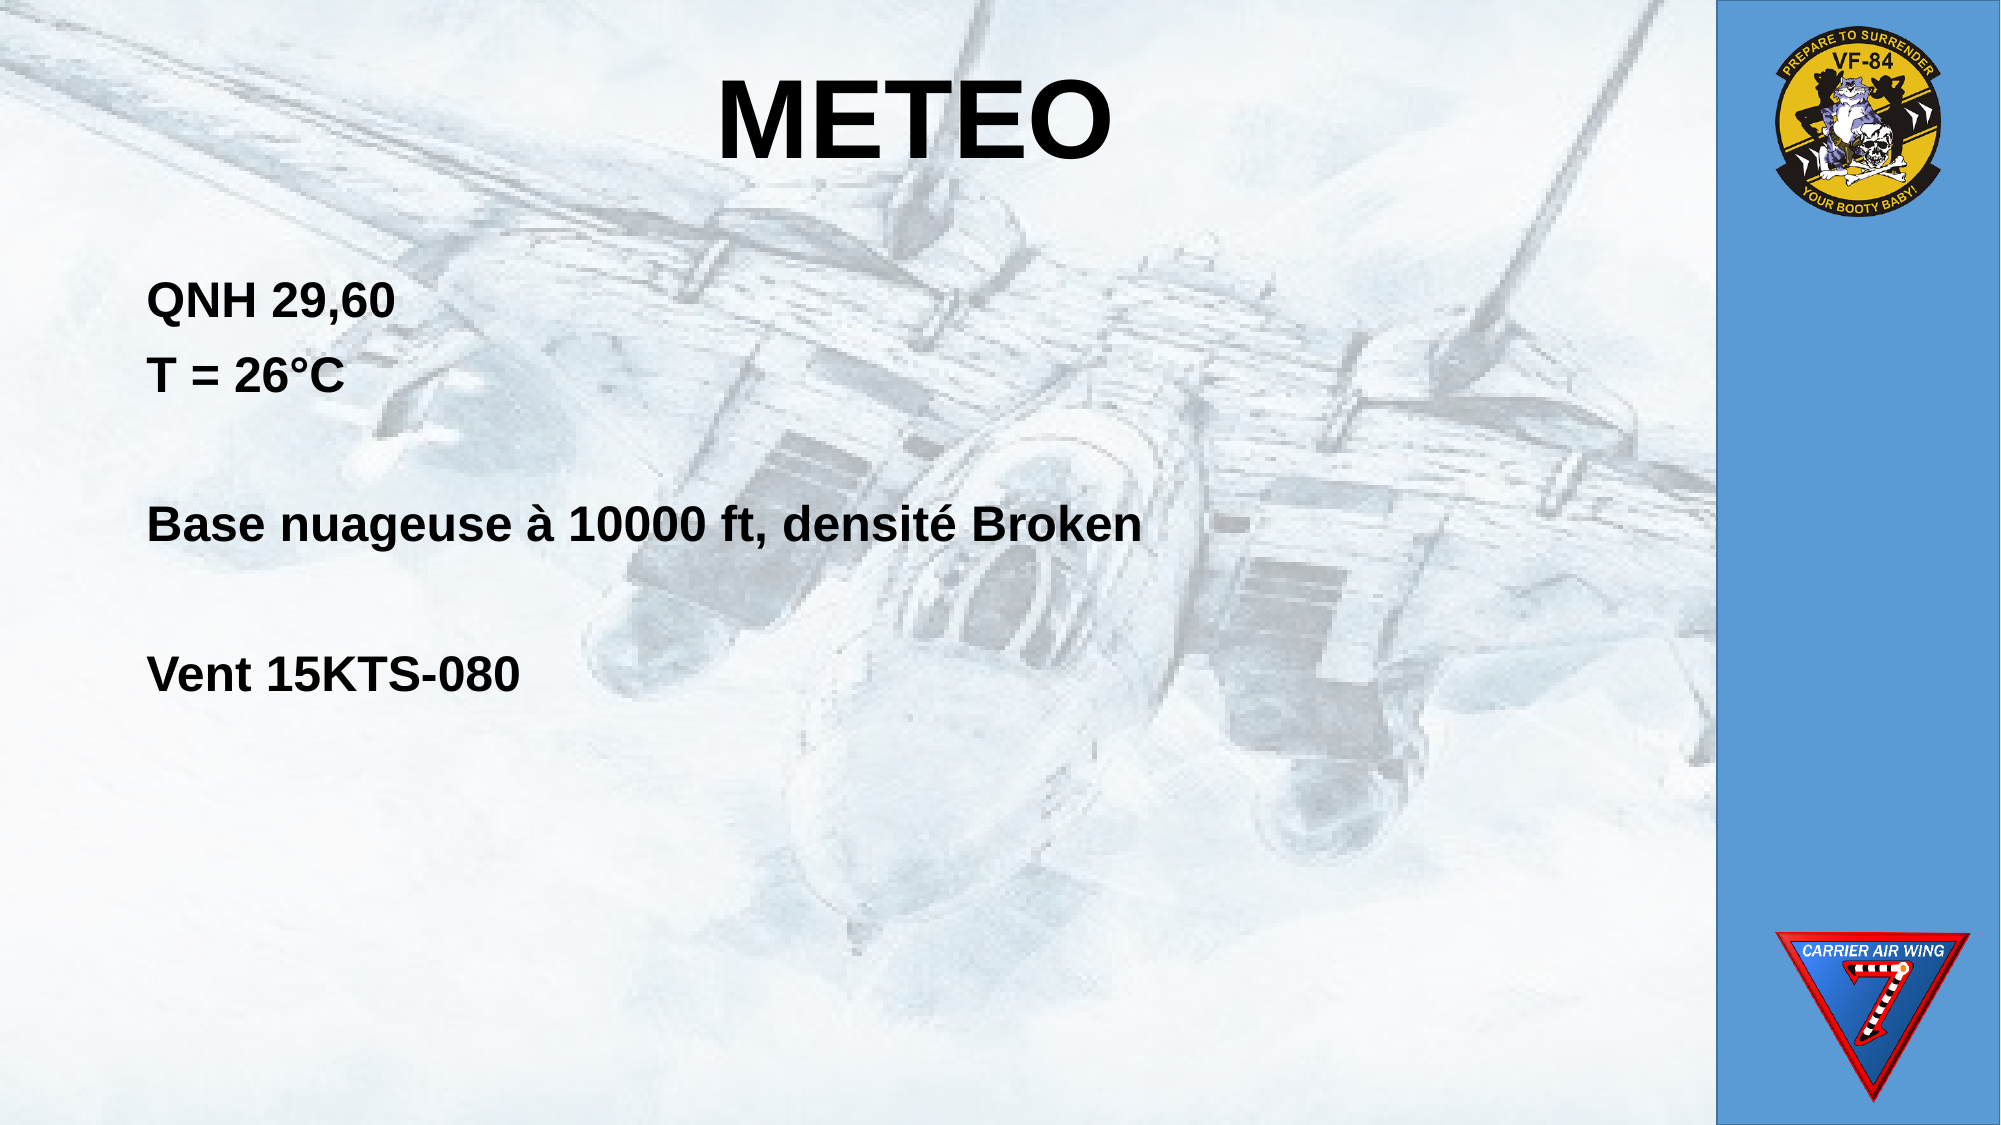

# METEO
QNH 29,60
T = 26°C

Base nuageuse à 10000 ft, densité Broken

Vent 15KTS-080